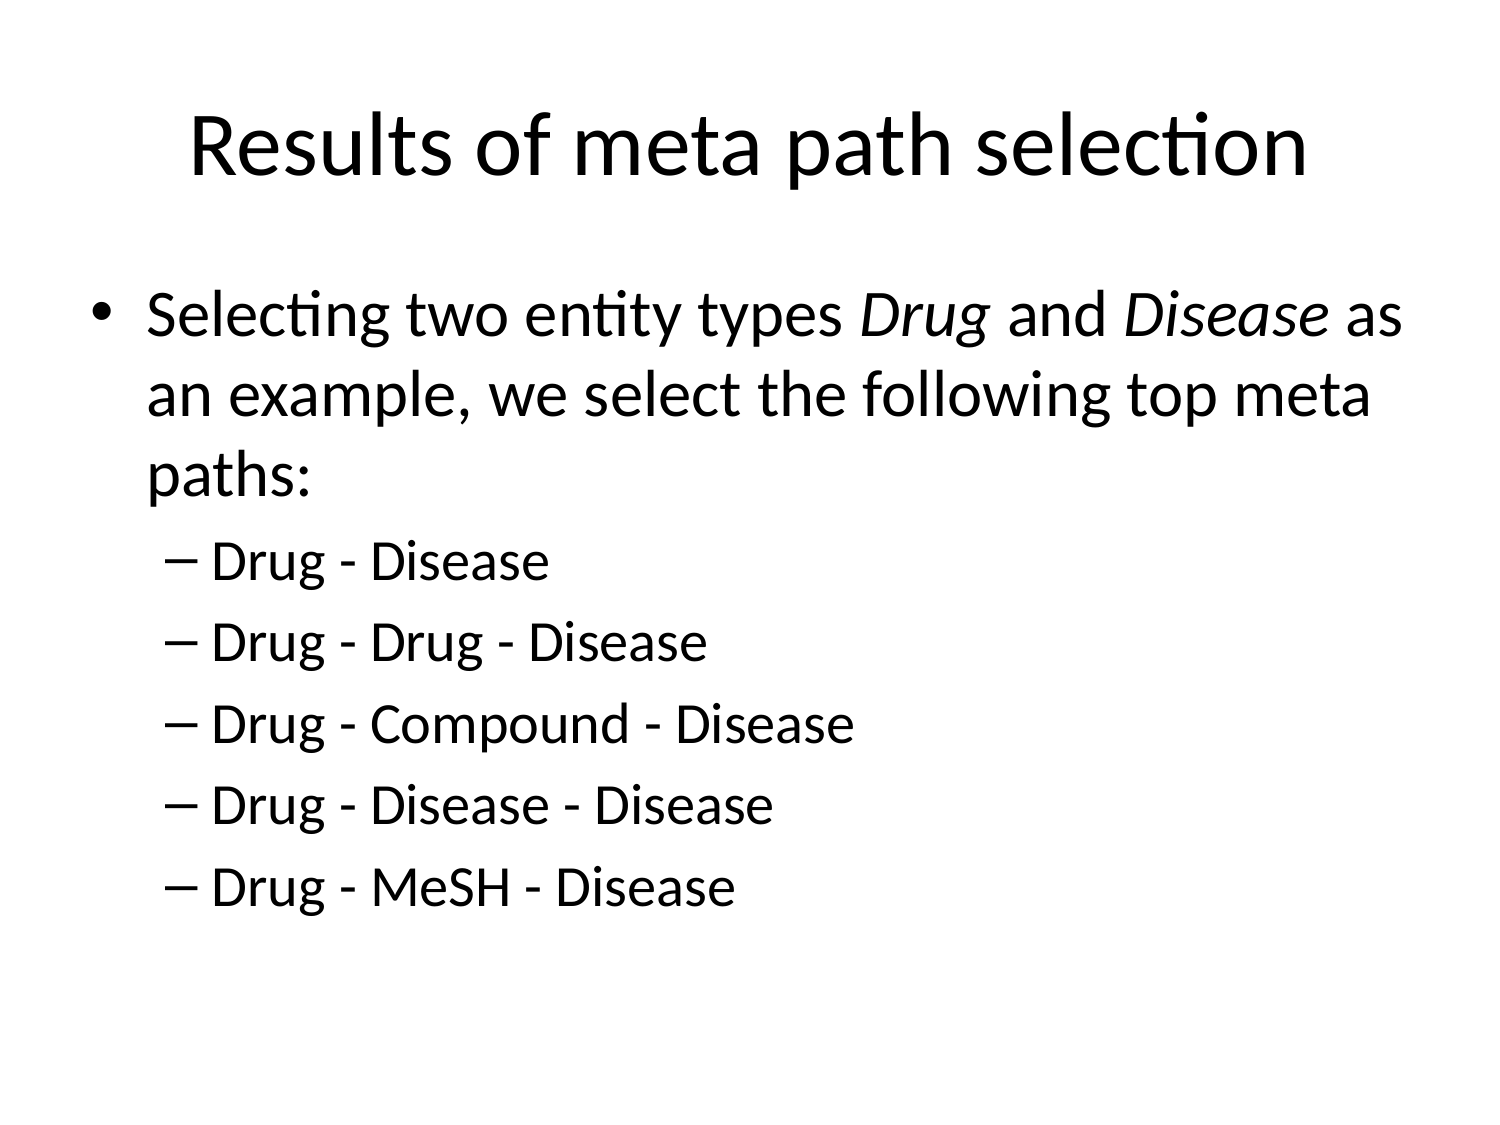

# Results of meta path selection
Selecting two entity types Drug and Disease as an example, we select the following top meta paths:
Drug - Disease
Drug - Drug - Disease
Drug - Compound - Disease
Drug - Disease - Disease
Drug - MeSH - Disease